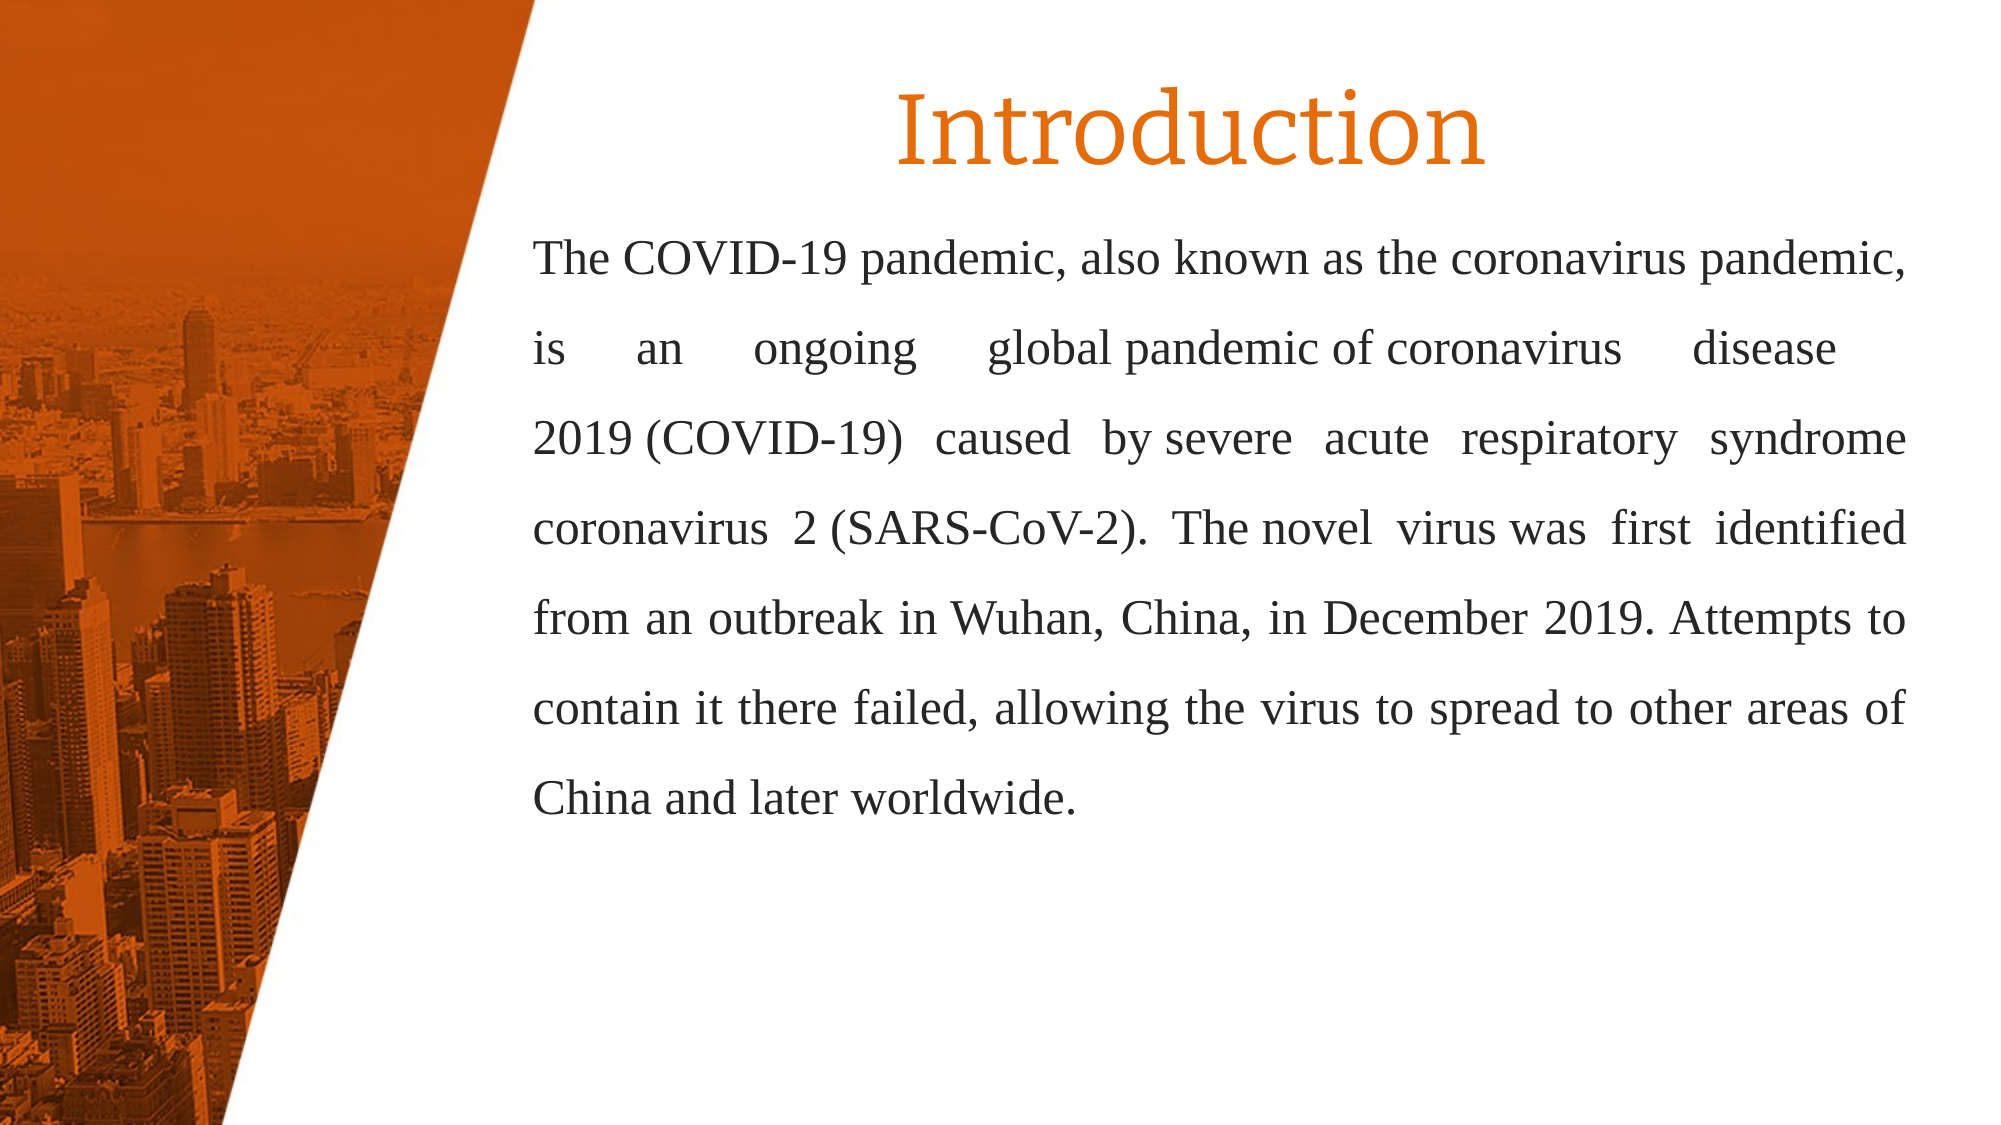

Introduction
The COVID-19 pandemic, also known as the coronavirus pandemic, is an ongoing global pandemic of coronavirus disease  2019 (COVID-19) caused by severe acute respiratory syndrome coronavirus 2 (SARS-CoV-2). The novel virus was first identified from an outbreak in Wuhan, China, in December 2019. Attempts to contain it there failed, allowing the virus to spread to other areas of China and later worldwide.